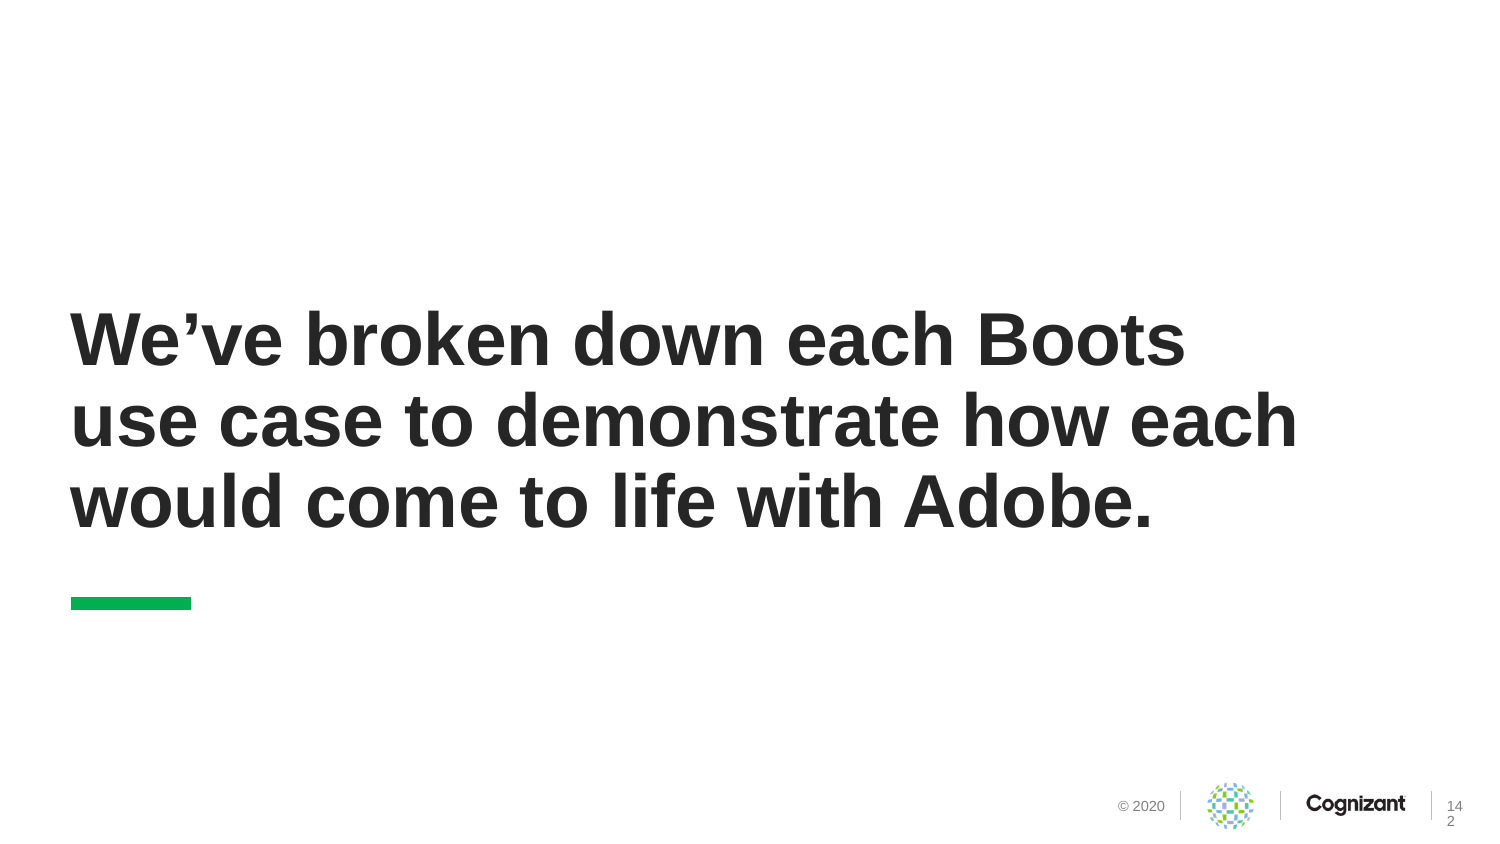

We’ve broken down each Boots use case to demonstrate how each would come to life with Adobe.
142
© 2020